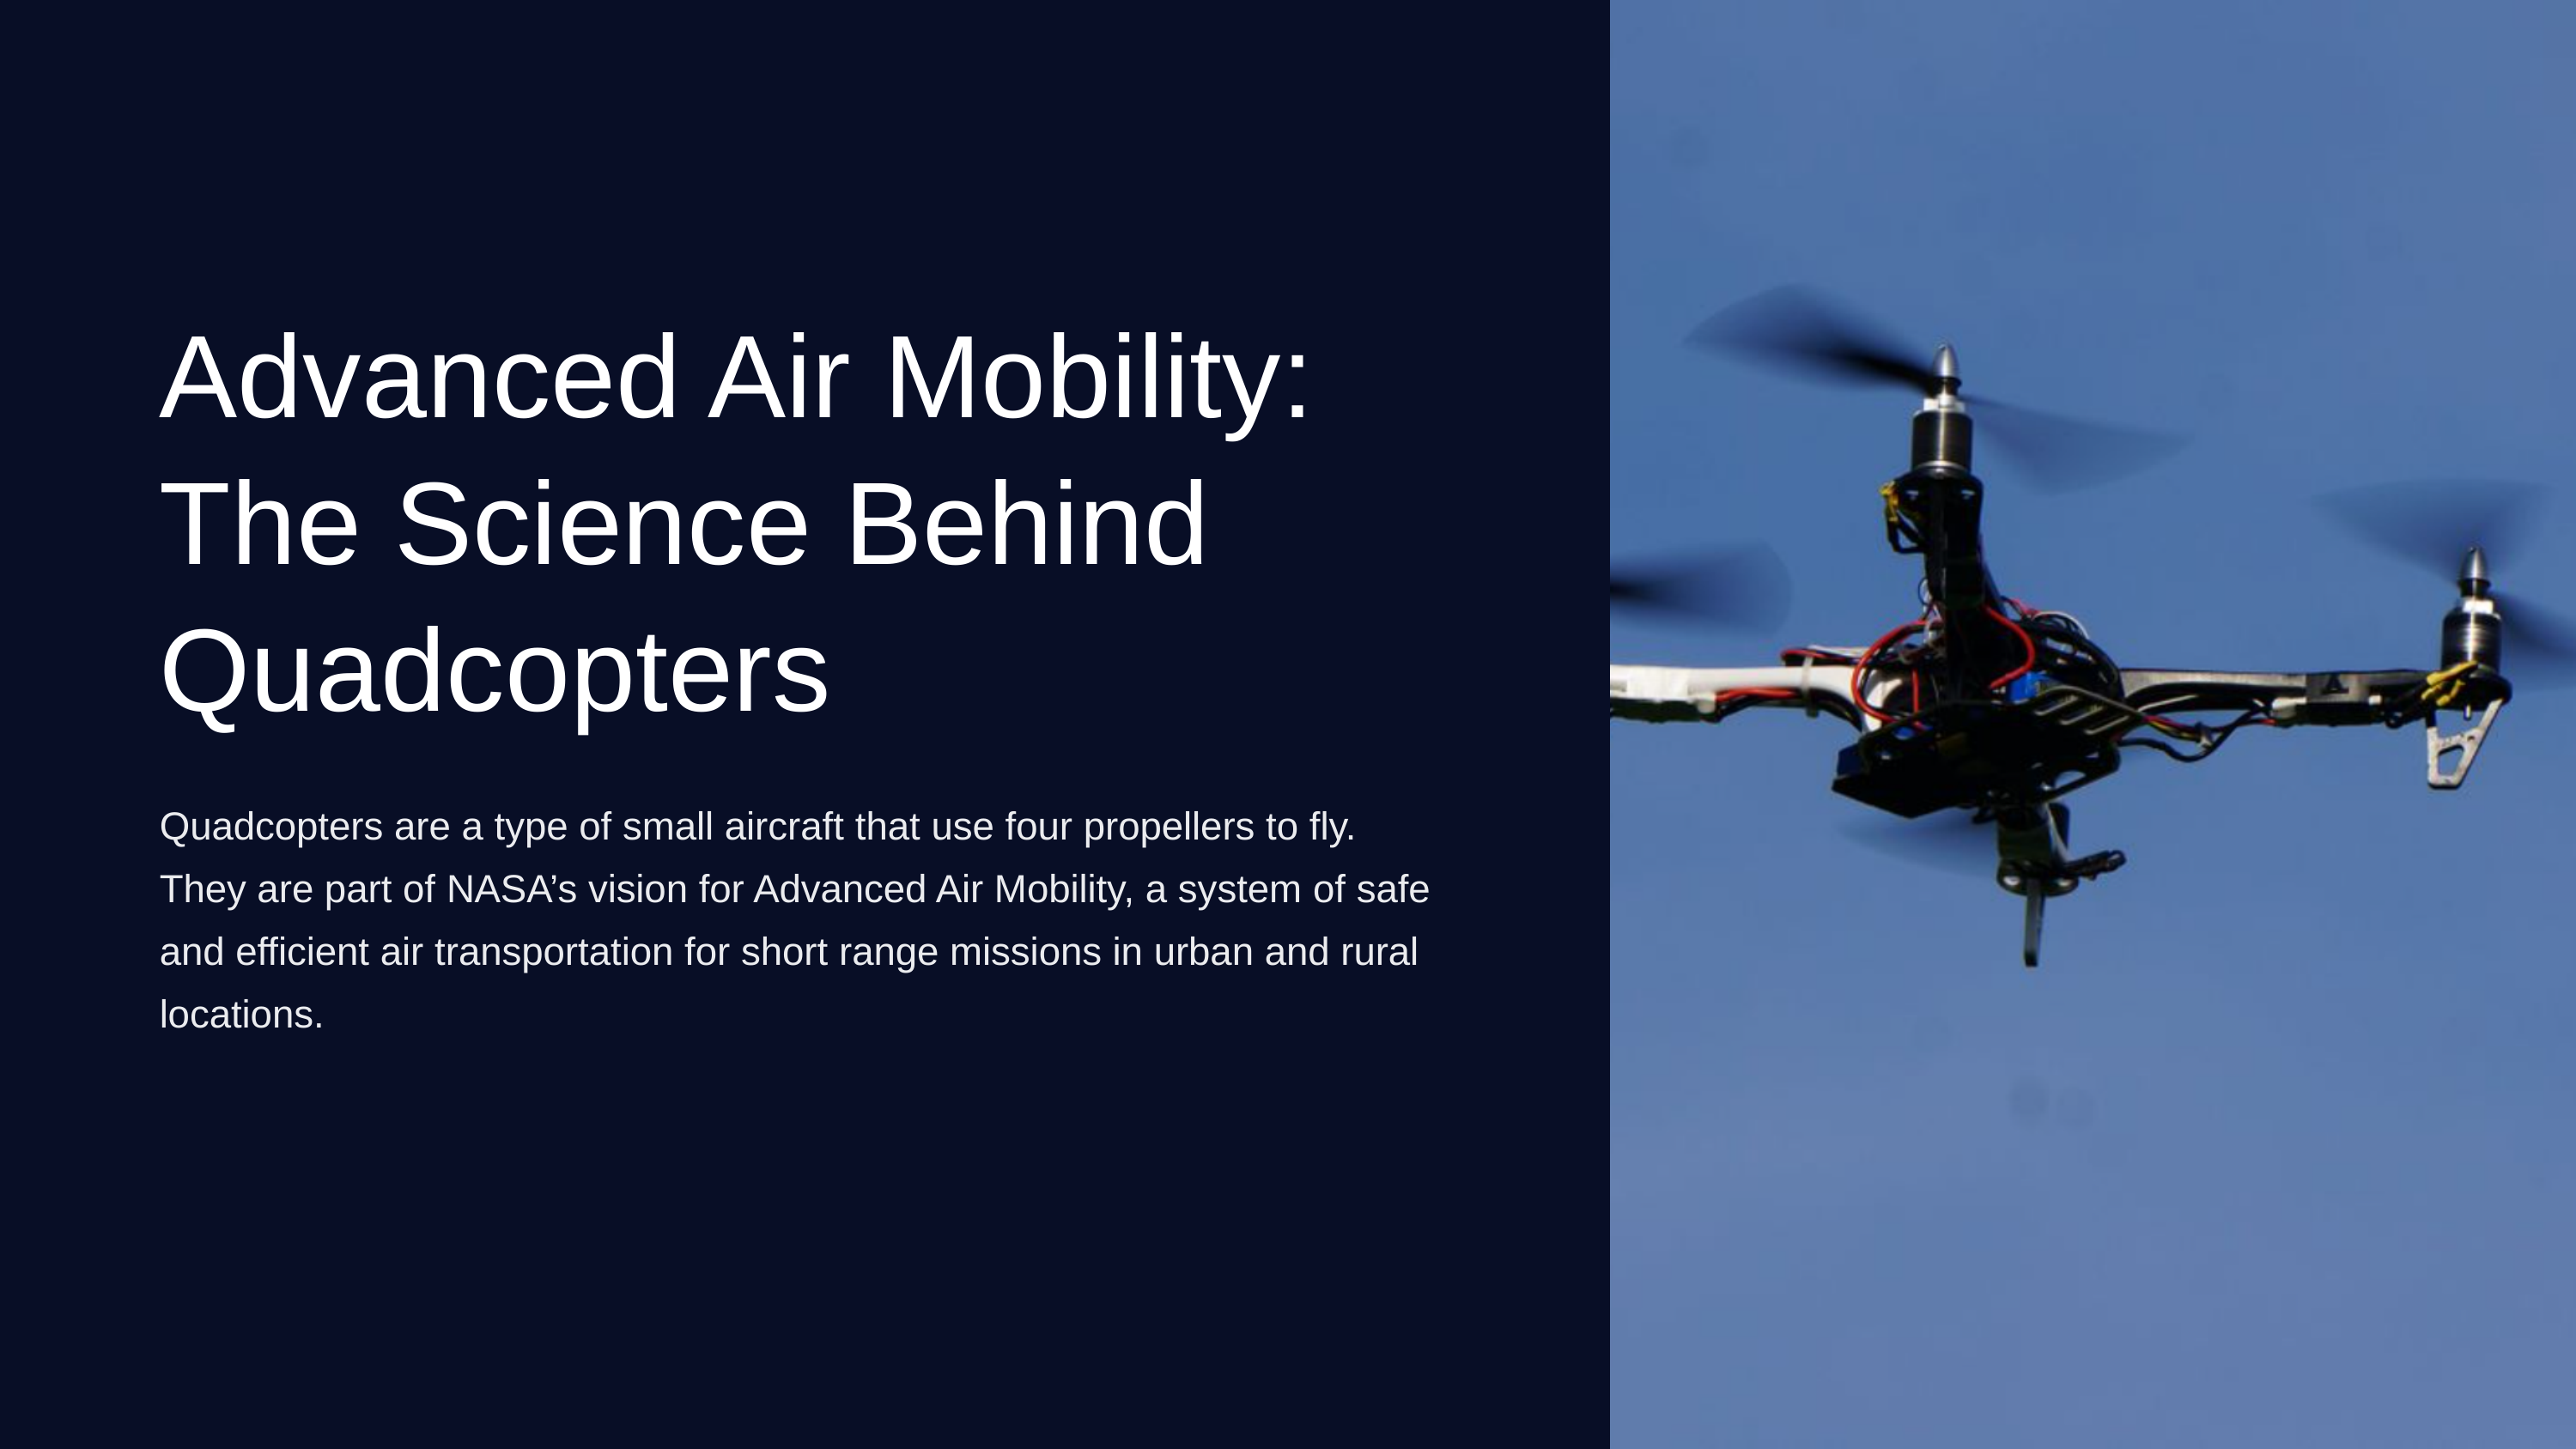

Advanced Air Mobility: The Science Behind Quadcopters
Quadcopters are a type of small aircraft that use four propellers to fly. They are part of NASA’s vision for Advanced Air Mobility, a system of safe and efficient air transportation for short range missions in urban and rural locations.